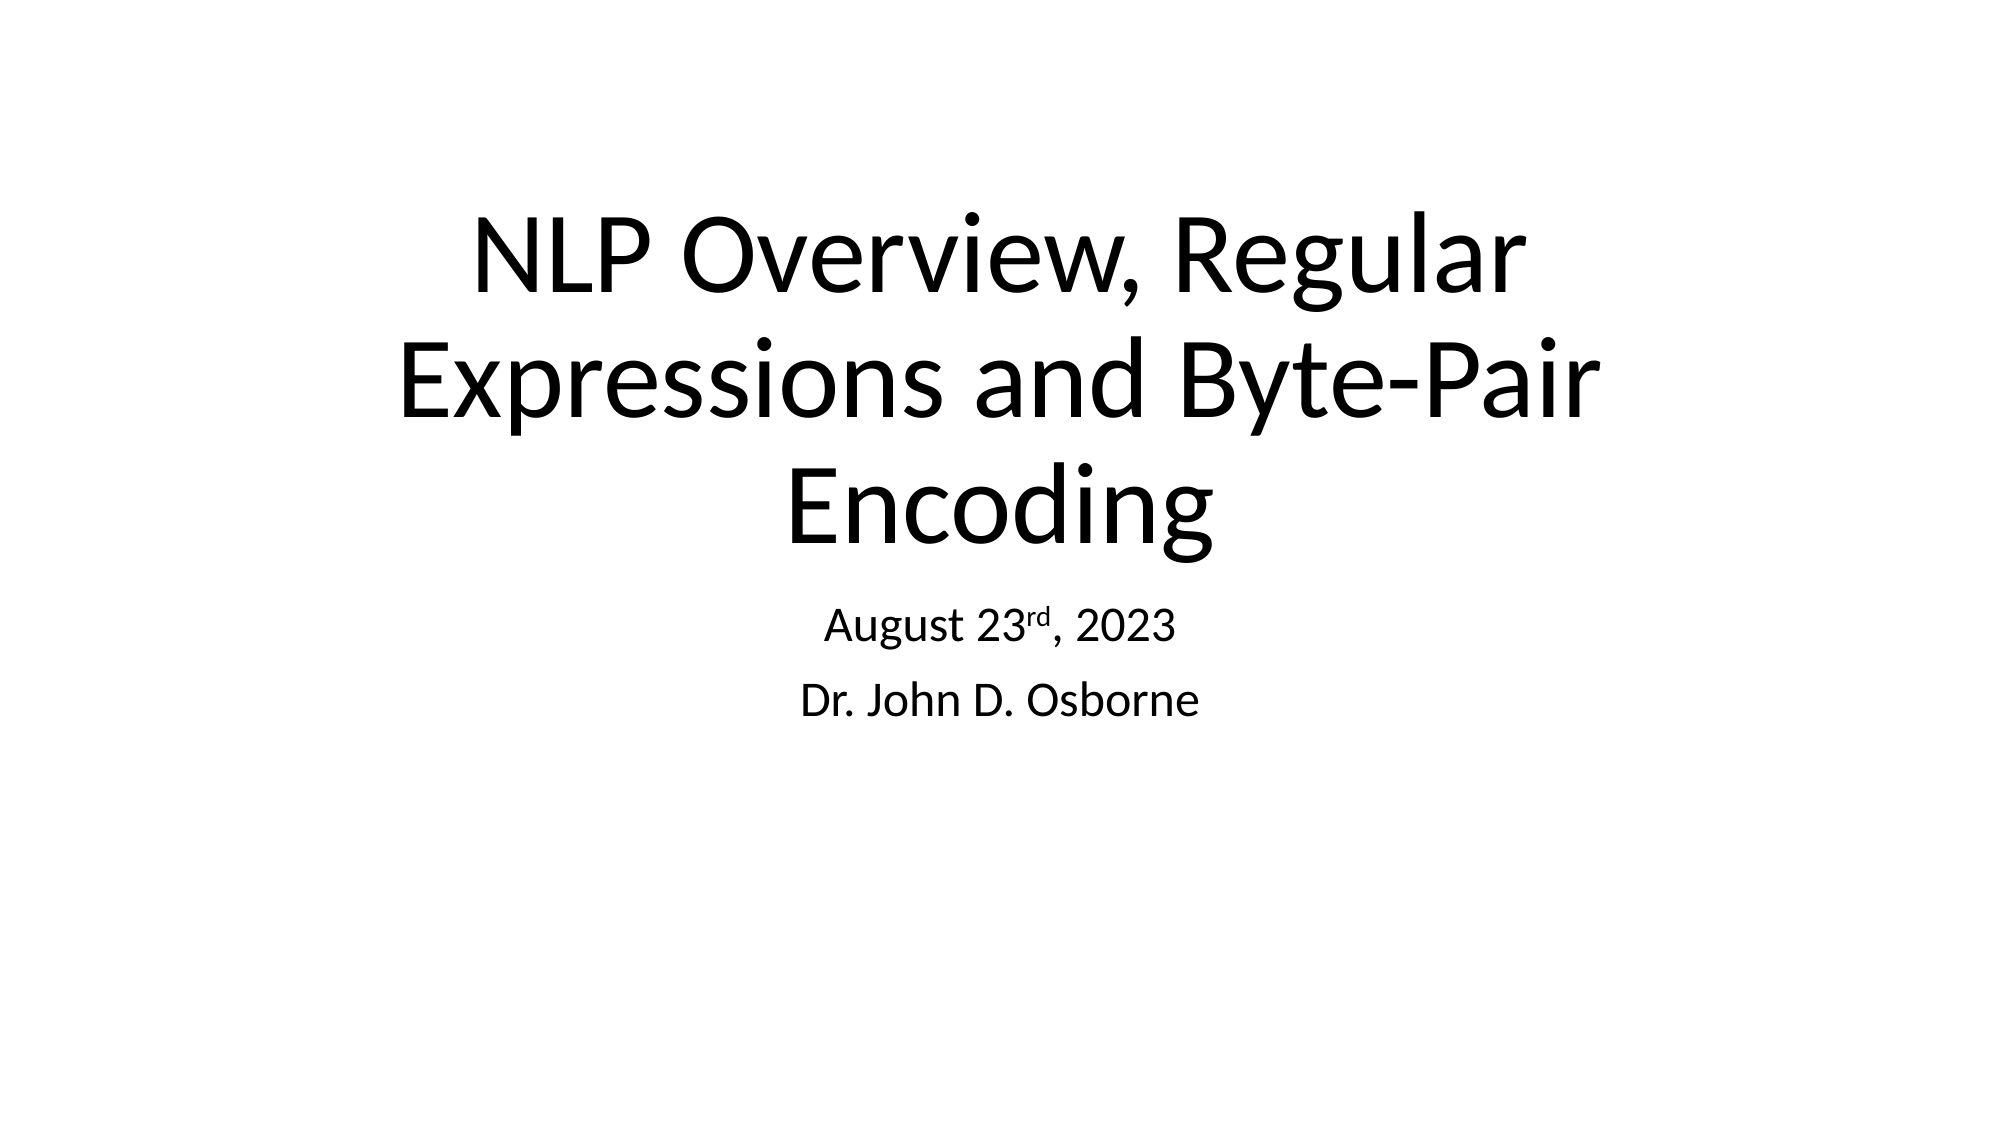

# NLP Overview, Regular Expressions and Byte-Pair Encoding
August 23rd, 2023
Dr. John D. Osborne